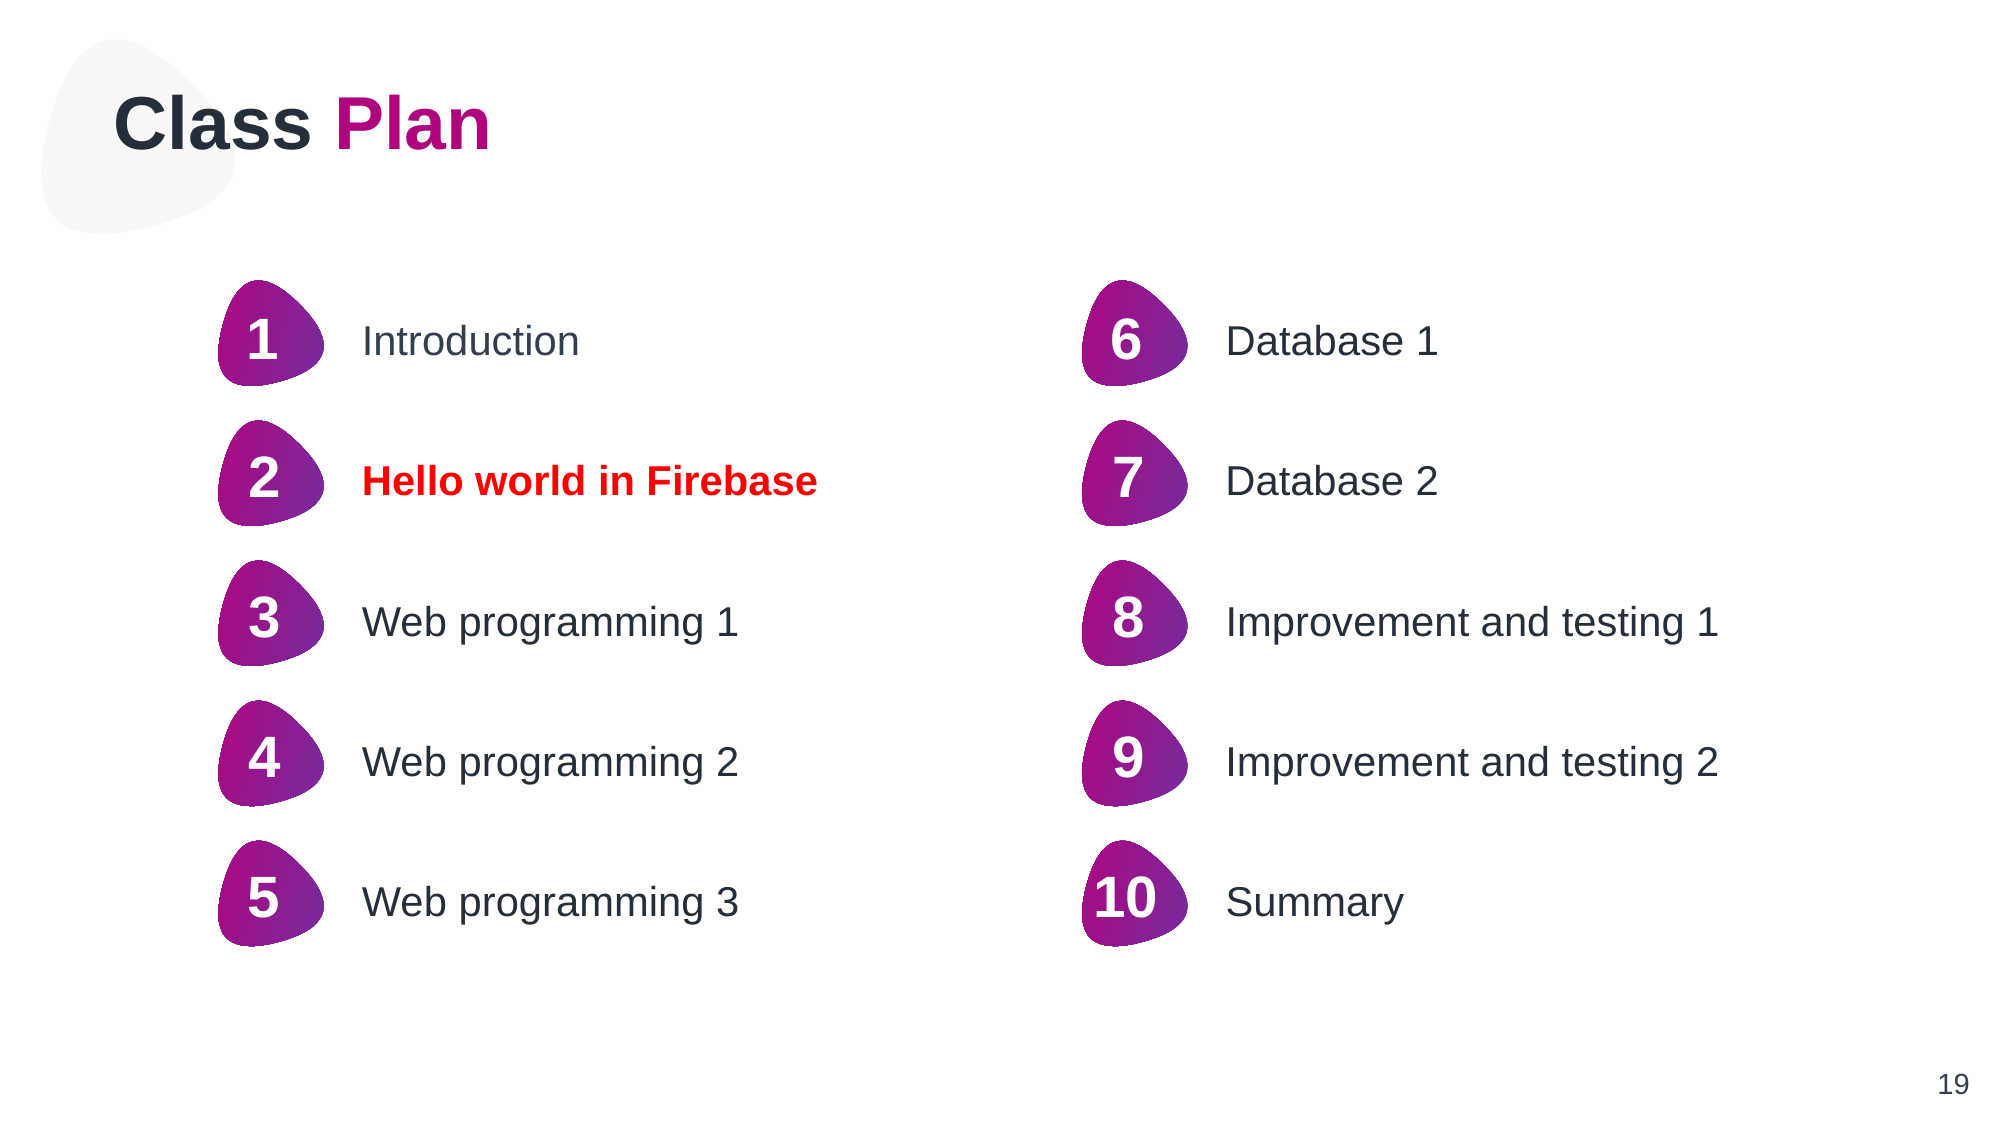

Class Plan

1
6
Introduction
Database 1

2
7
Hello world in Firebase
Database 2

3
8
Web programming 1
Improvement and testing 1

4
9
Web programming 2
Improvement and testing 2

5
10
Web programming 3
Summary
1
1
19